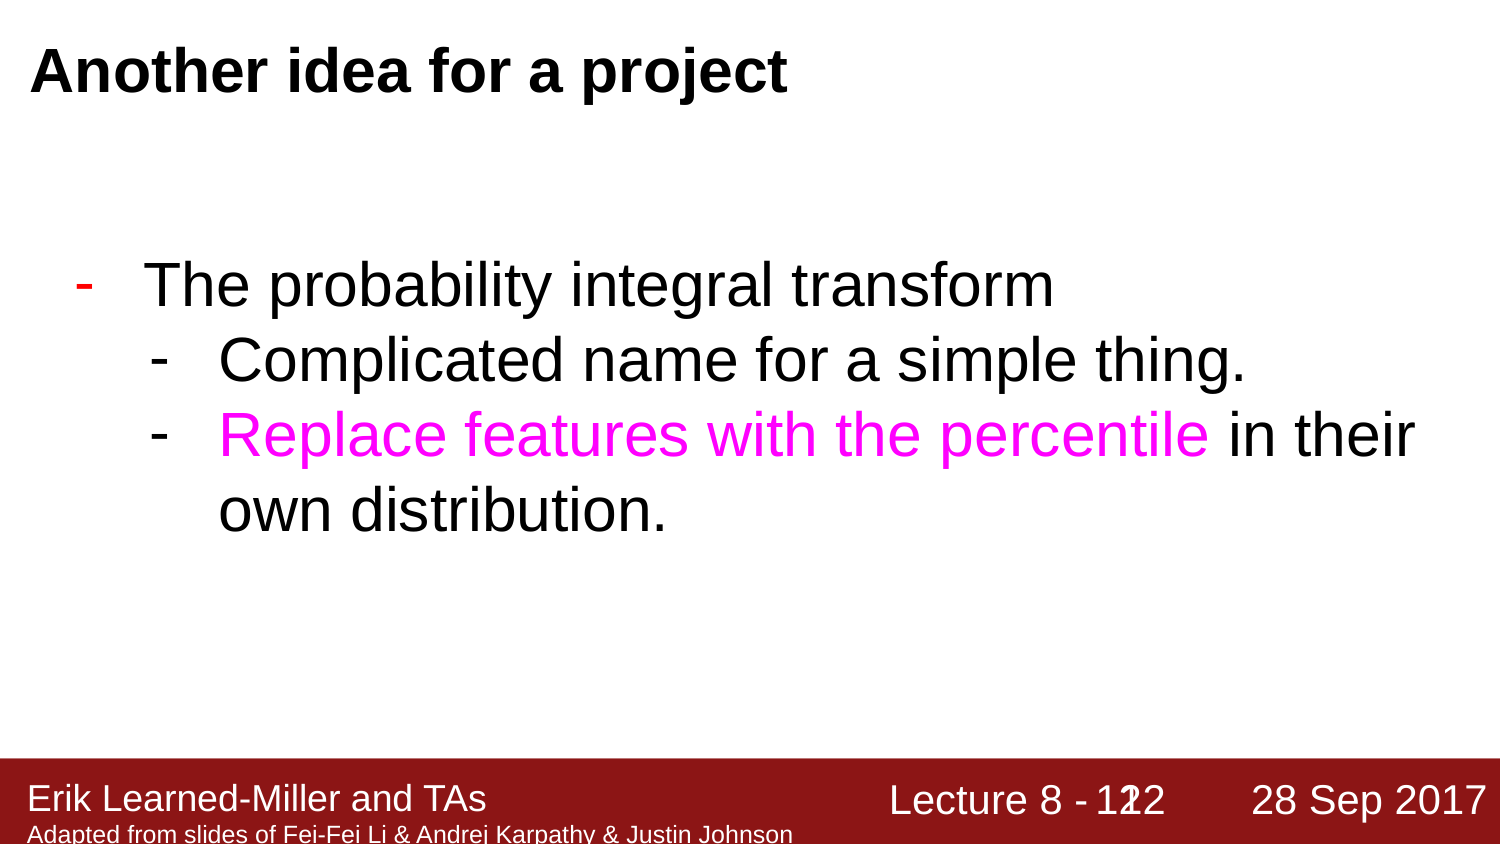

Another idea for a project

The probability integral transform
Complicated name for a simple thing.
Replace features with the percentile in their own distribution.

12
12